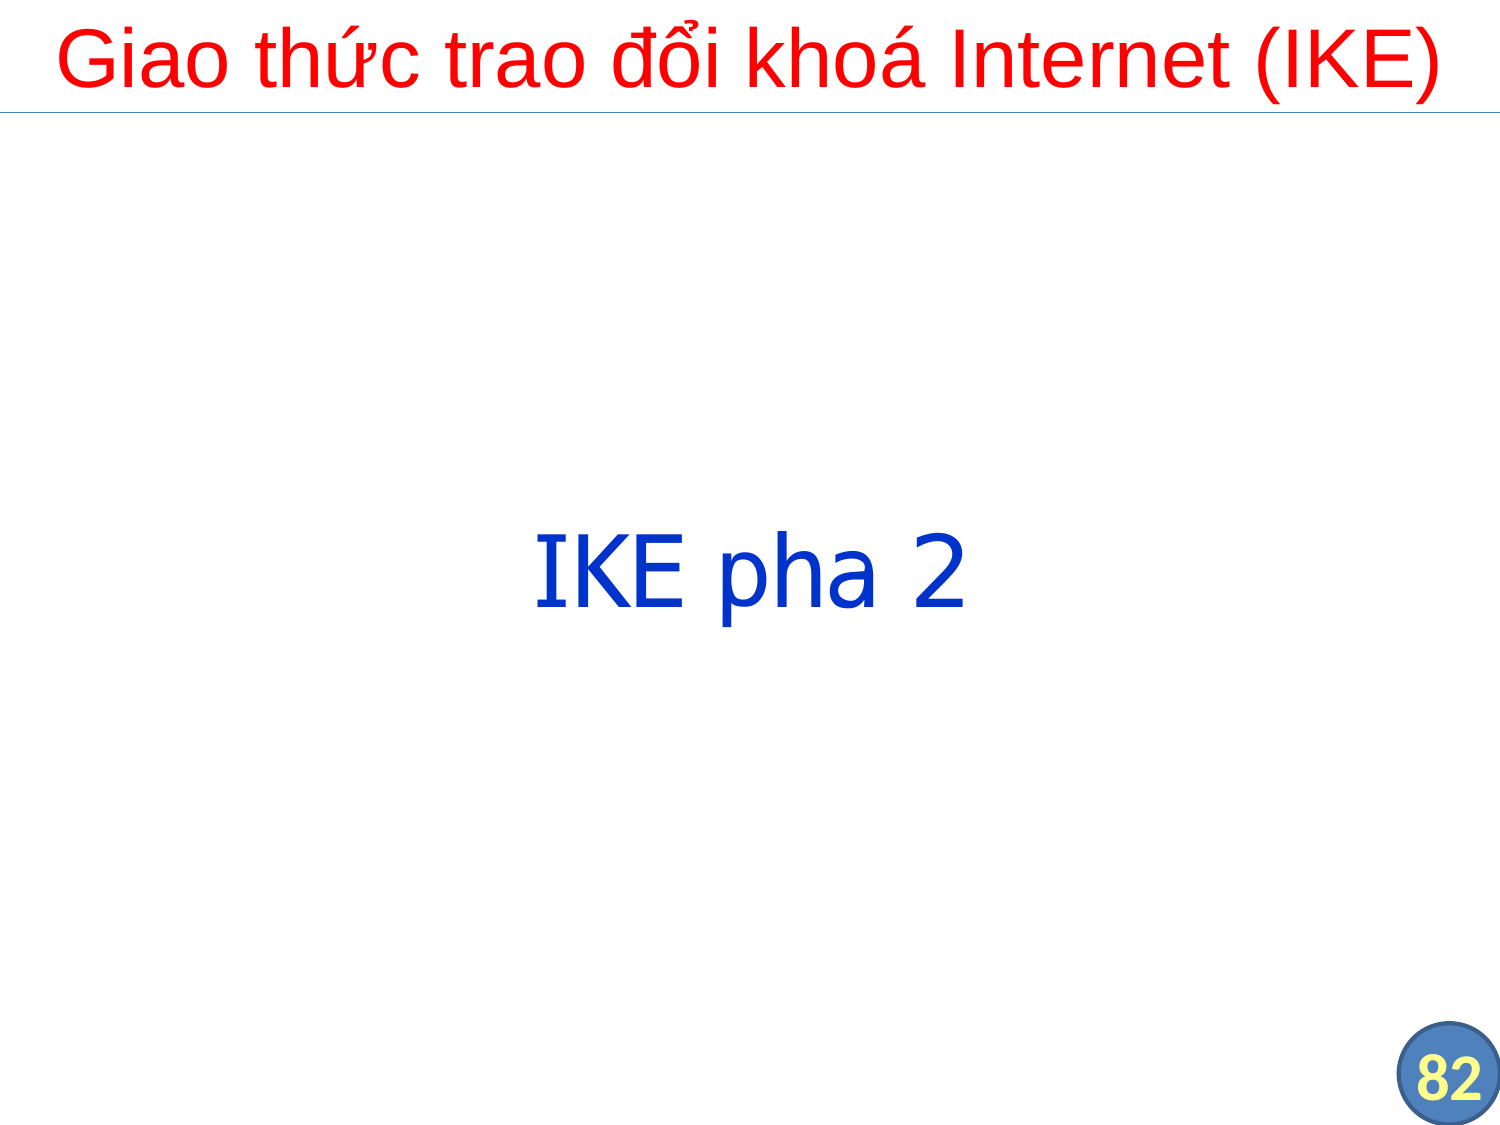

# Giao thức trao đổi khoá Internet (IKE)

IKE pha 2

82